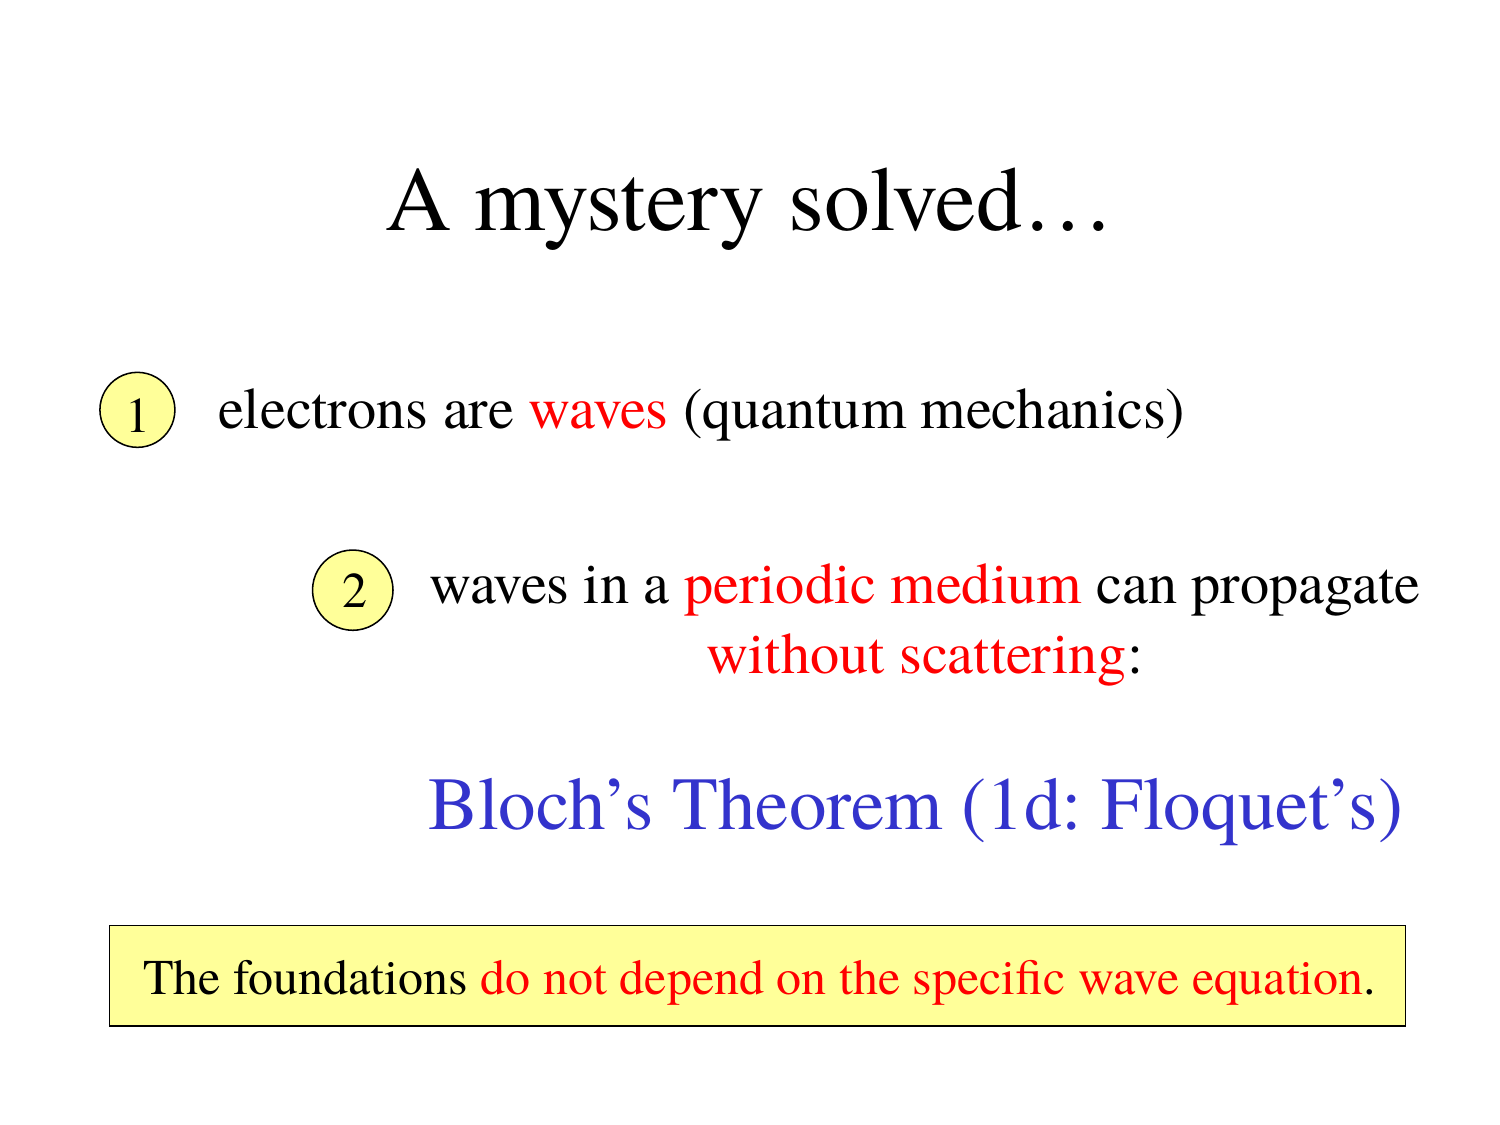

# A mystery solved…
electrons are waves (quantum mechanics)

1
waves in a periodic medium can propagate without scattering:

Bloch’s Theorem (1d: Floquet’s)

2

The foundations do not depend on the specific wave equation.